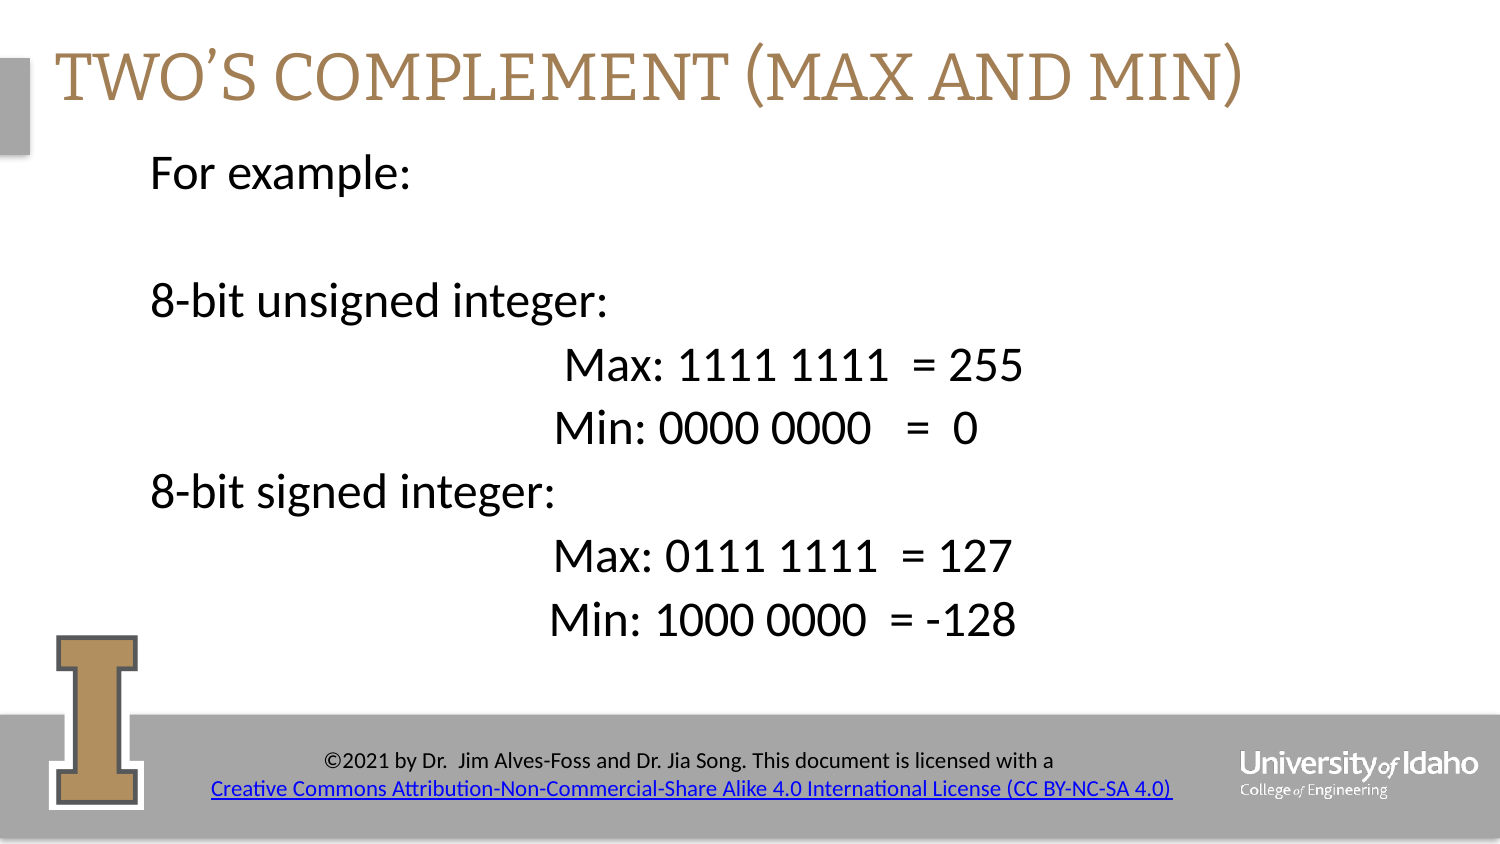

# Two’s Complement (Max and Min)
For example:

8-bit unsigned integer:
   Max: 1111 1111  = 255
Min: 0000 0000   =  0
8-bit signed integer:
 Max: 0111 1111  = 127
   Min: 1000 0000  = -128